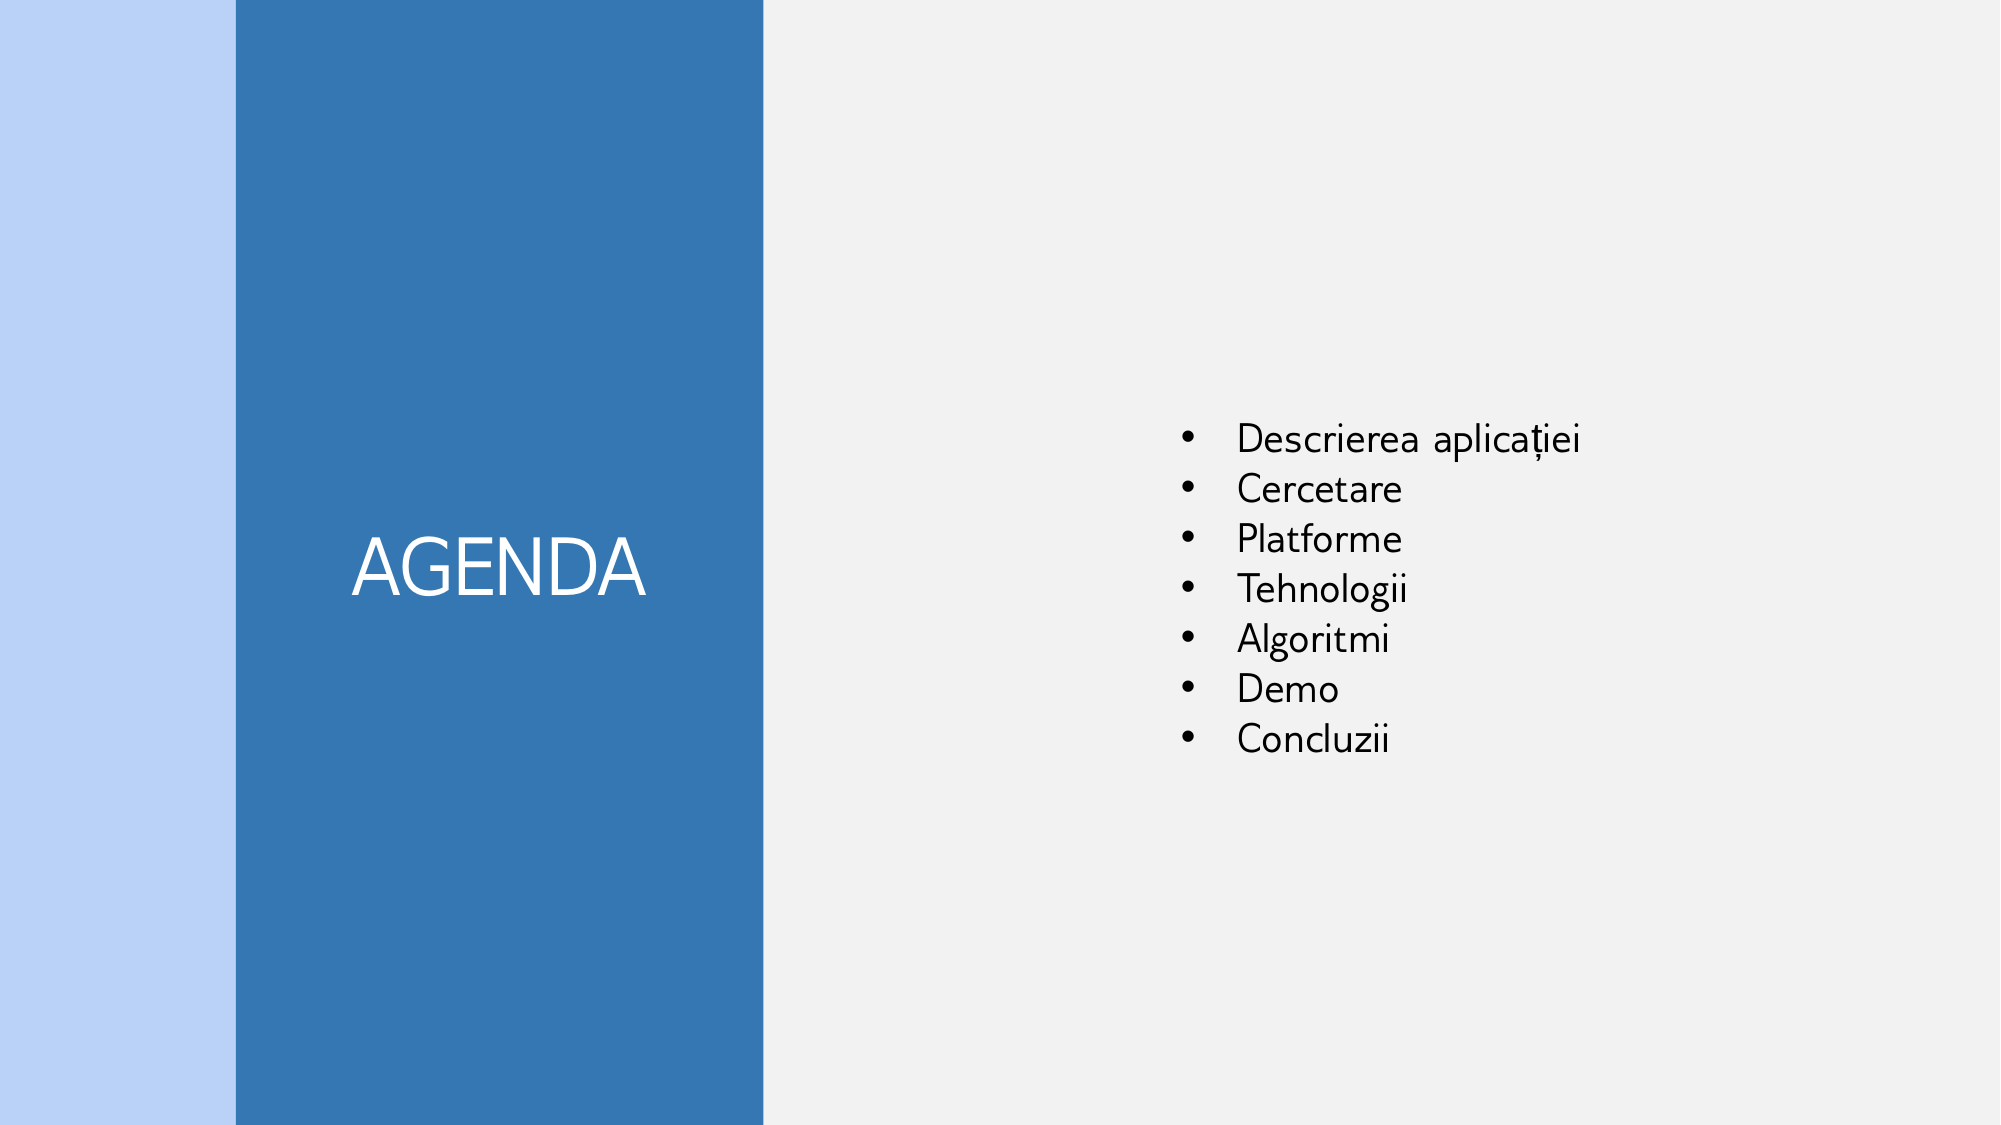

AGENDA
Descrierea aplicației
Cercetare
Platforme
Tehnologii
Algoritmi
Demo
Concluzii